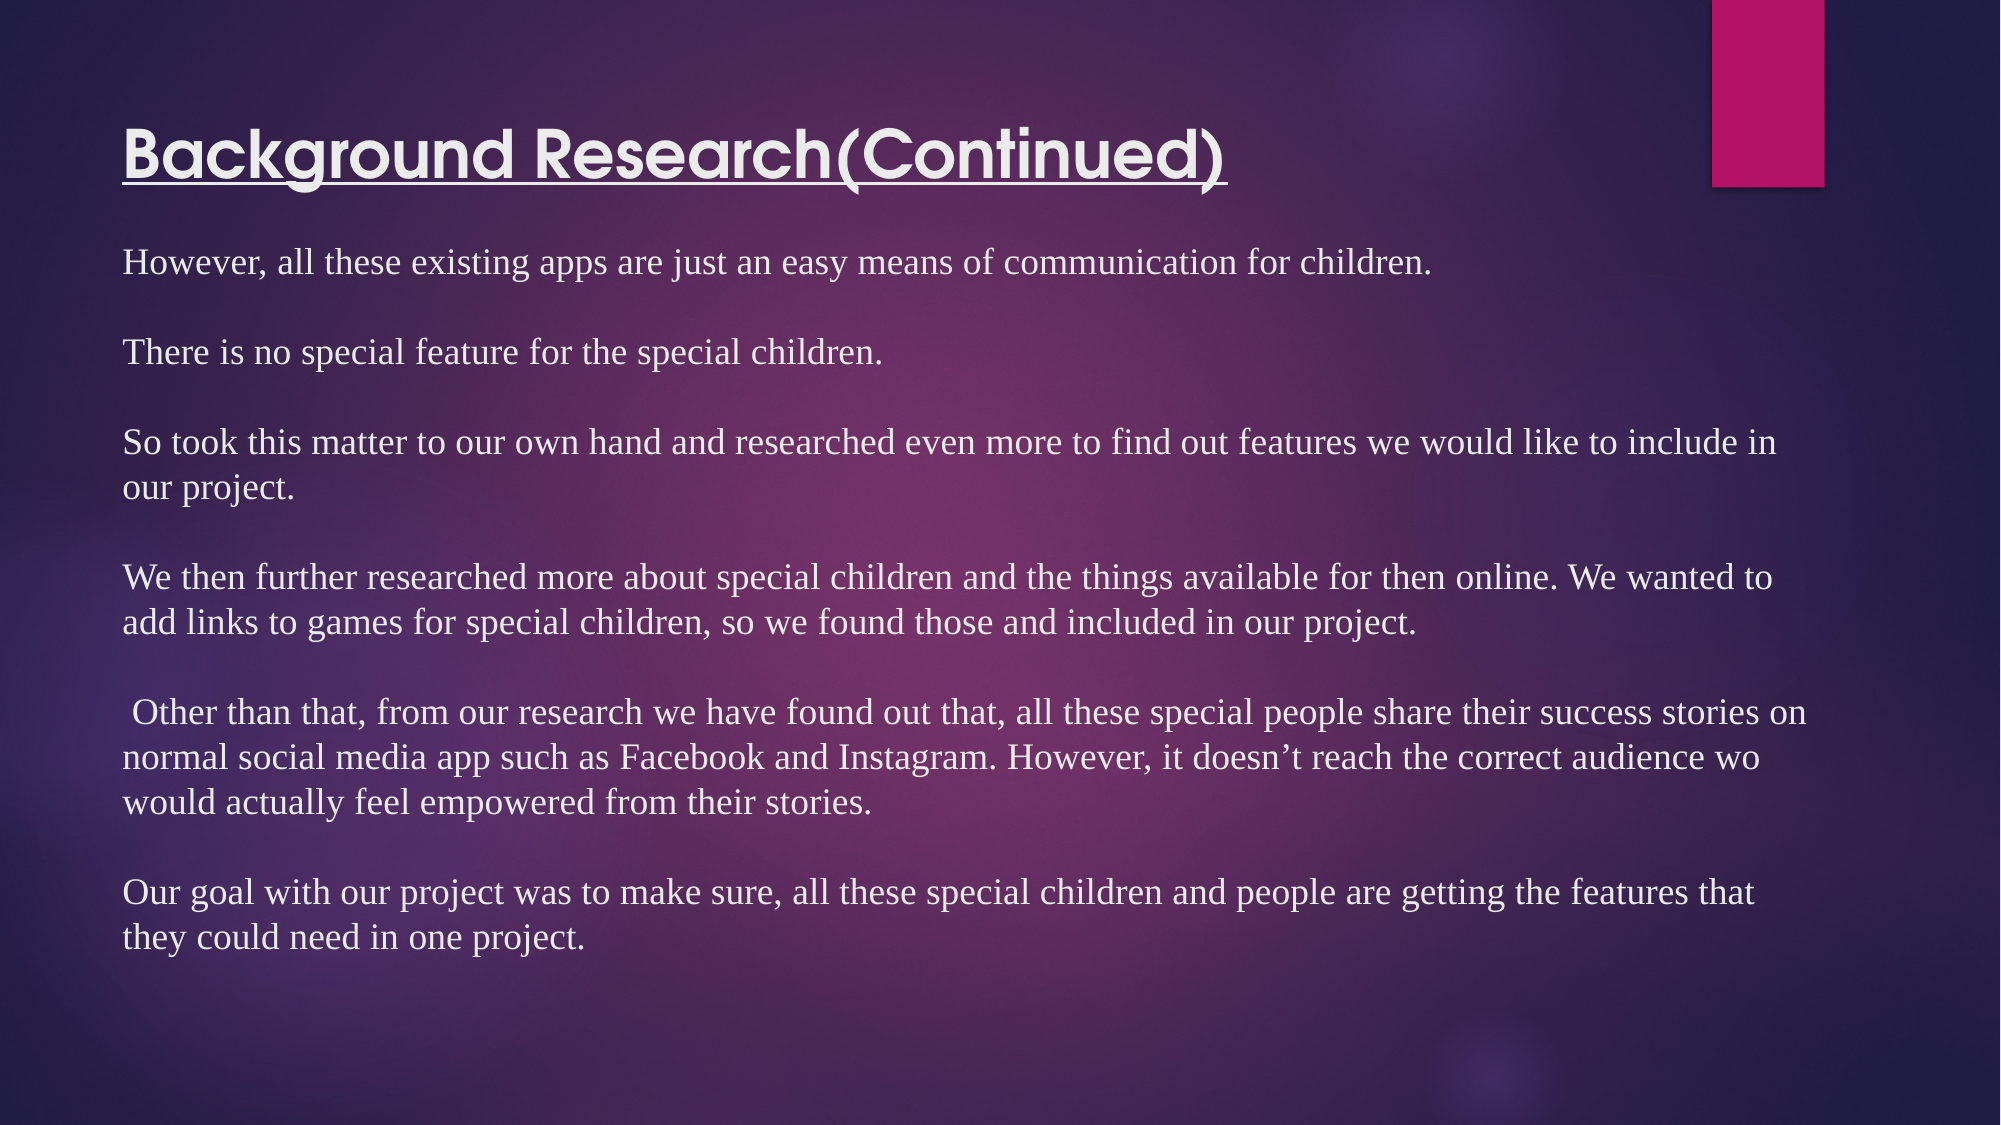

# Background Research(Continued) However, all these existing apps are just an easy means of communication for children. There is no special feature for the special children. So took this matter to our own hand and researched even more to find out features we would like to include in our project. We then further researched more about special children and the things available for then online. We wanted to add links to games for special children, so we found those and included in our project. Other than that, from our research we have found out that, all these special people share their success stories on normal social media app such as Facebook and Instagram. However, it doesn’t reach the correct audience wo would actually feel empowered from their stories. Our goal with our project was to make sure, all these special children and people are getting the features that they could need in one project.